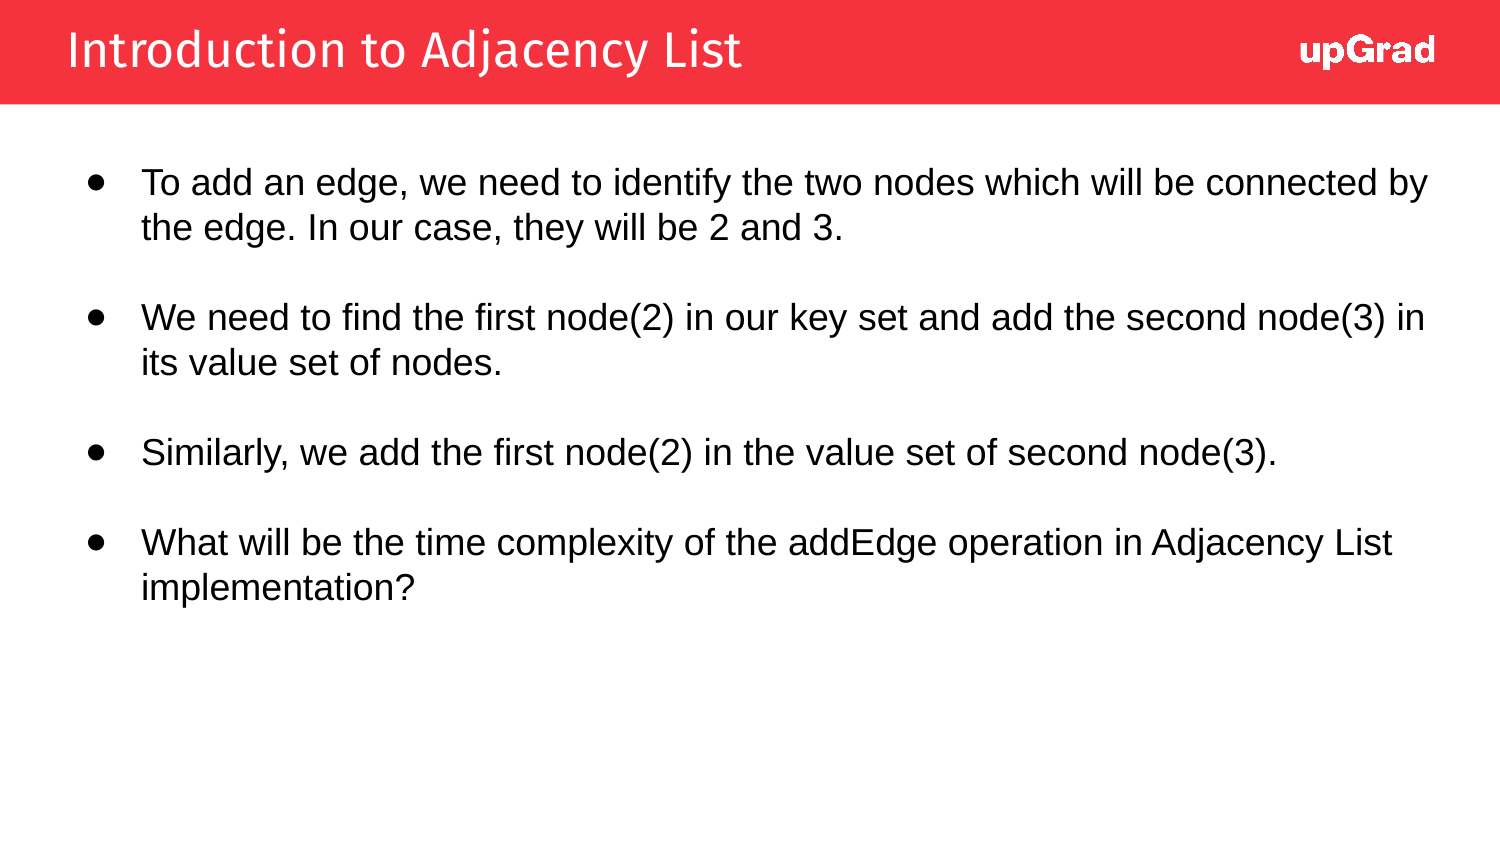

Introduction to Adjacency List

To add an edge, we need to identify the two nodes which will be connected by the edge. In our case, they will be 2 and 3.

We need to find the first node(2) in our key set and add the second node(3) in its value set of nodes.

Similarly, we add the first node(2) in the value set of second node(3).

What will be the time complexity of the addEdge operation in Adjacency List implementation?